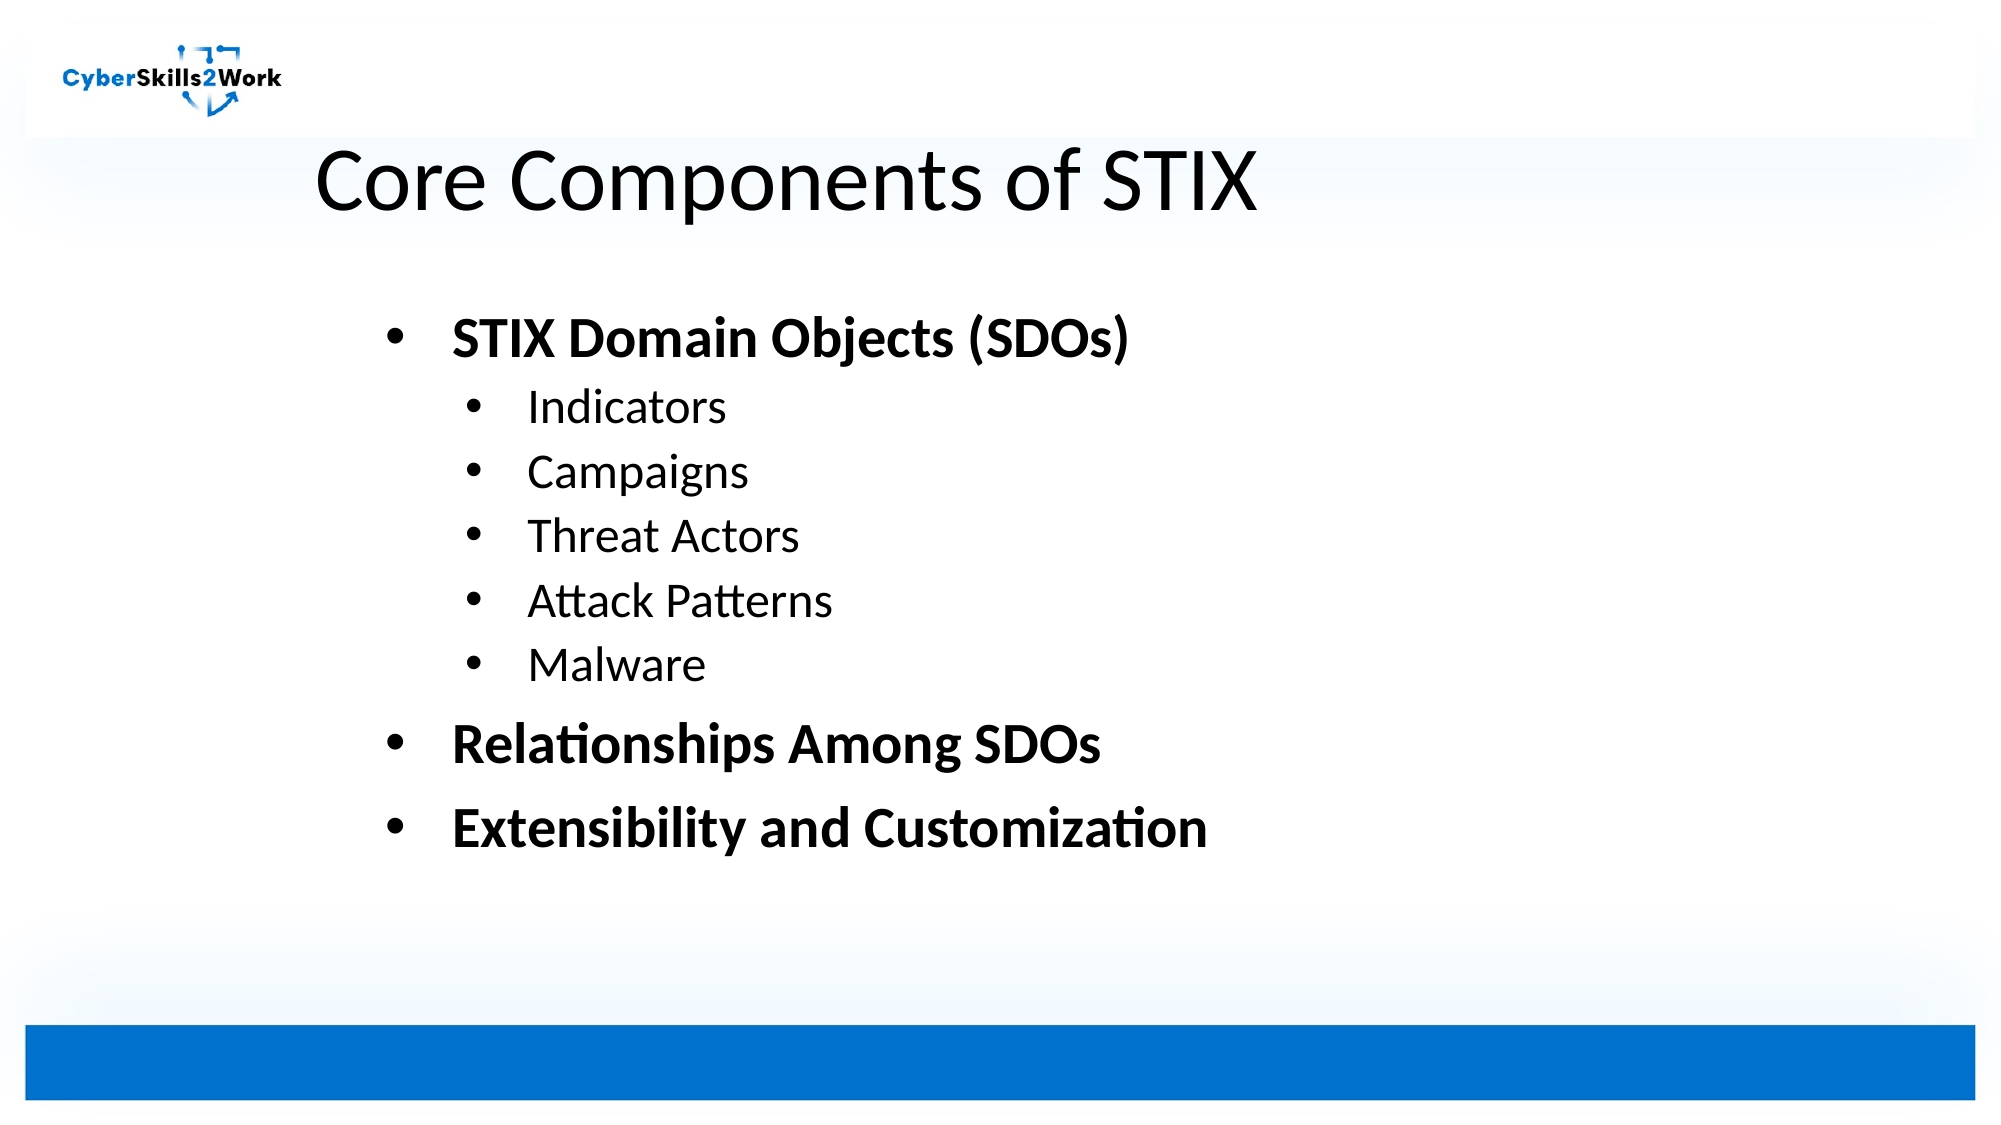

# Core Components of STIX
STIX Domain Objects (SDOs)
Indicators
Campaigns
Threat Actors
Attack Patterns
Malware
Relationships Among SDOs
Extensibility and Customization